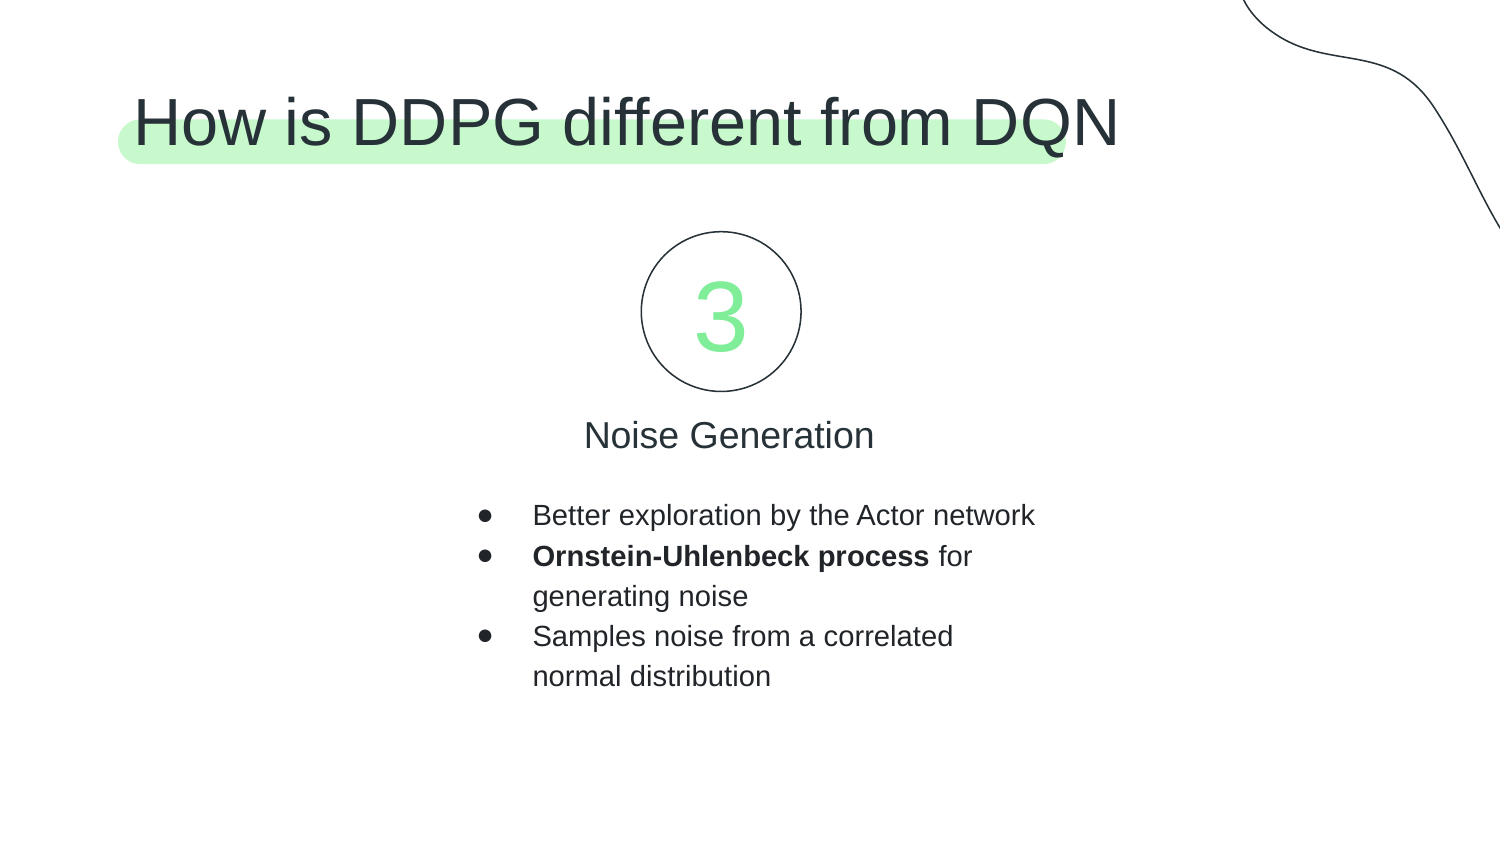

How is DDPG different from DQN

3
Noise Generation
Better exploration by the Actor network
Ornstein-Uhlenbeck process for generating noise
Samples noise from a correlated normal distribution